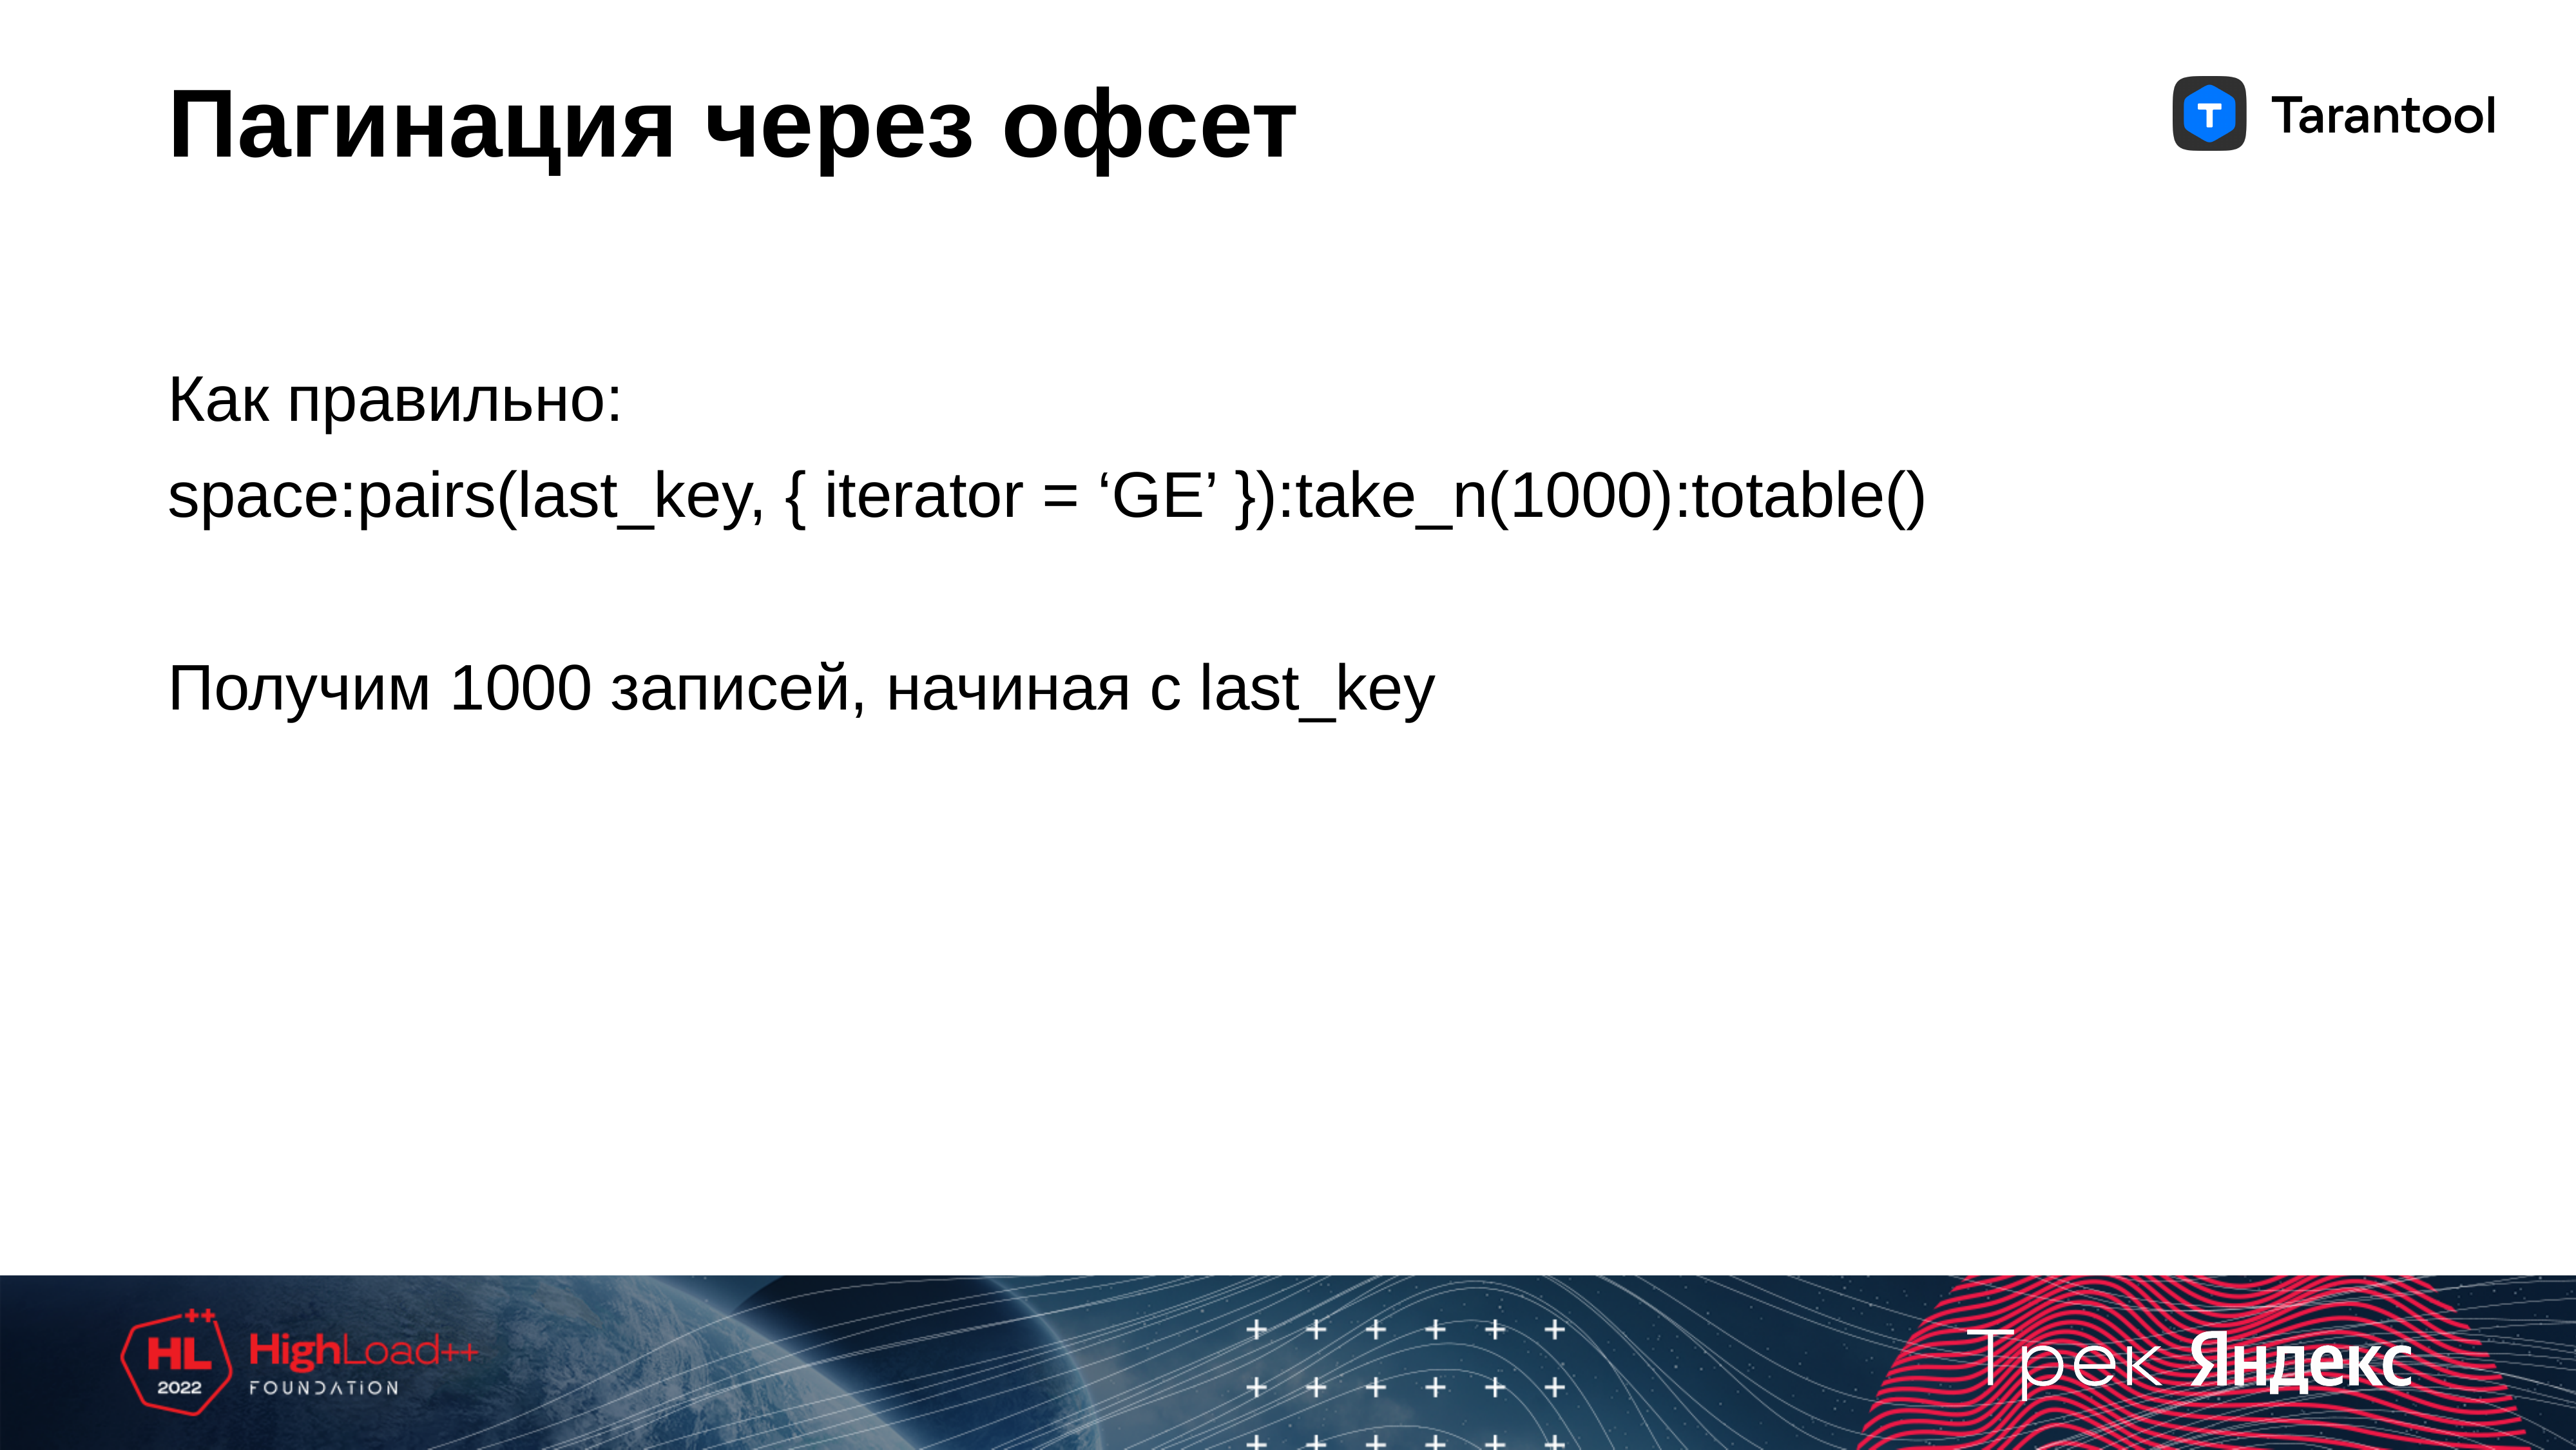

# Пагинация через офсет
Как правильно:
space:pairs(last_key, { iterator = ‘GE’ }):take_n(1000):totable()

Получим 1000 записей, начиная с last_key